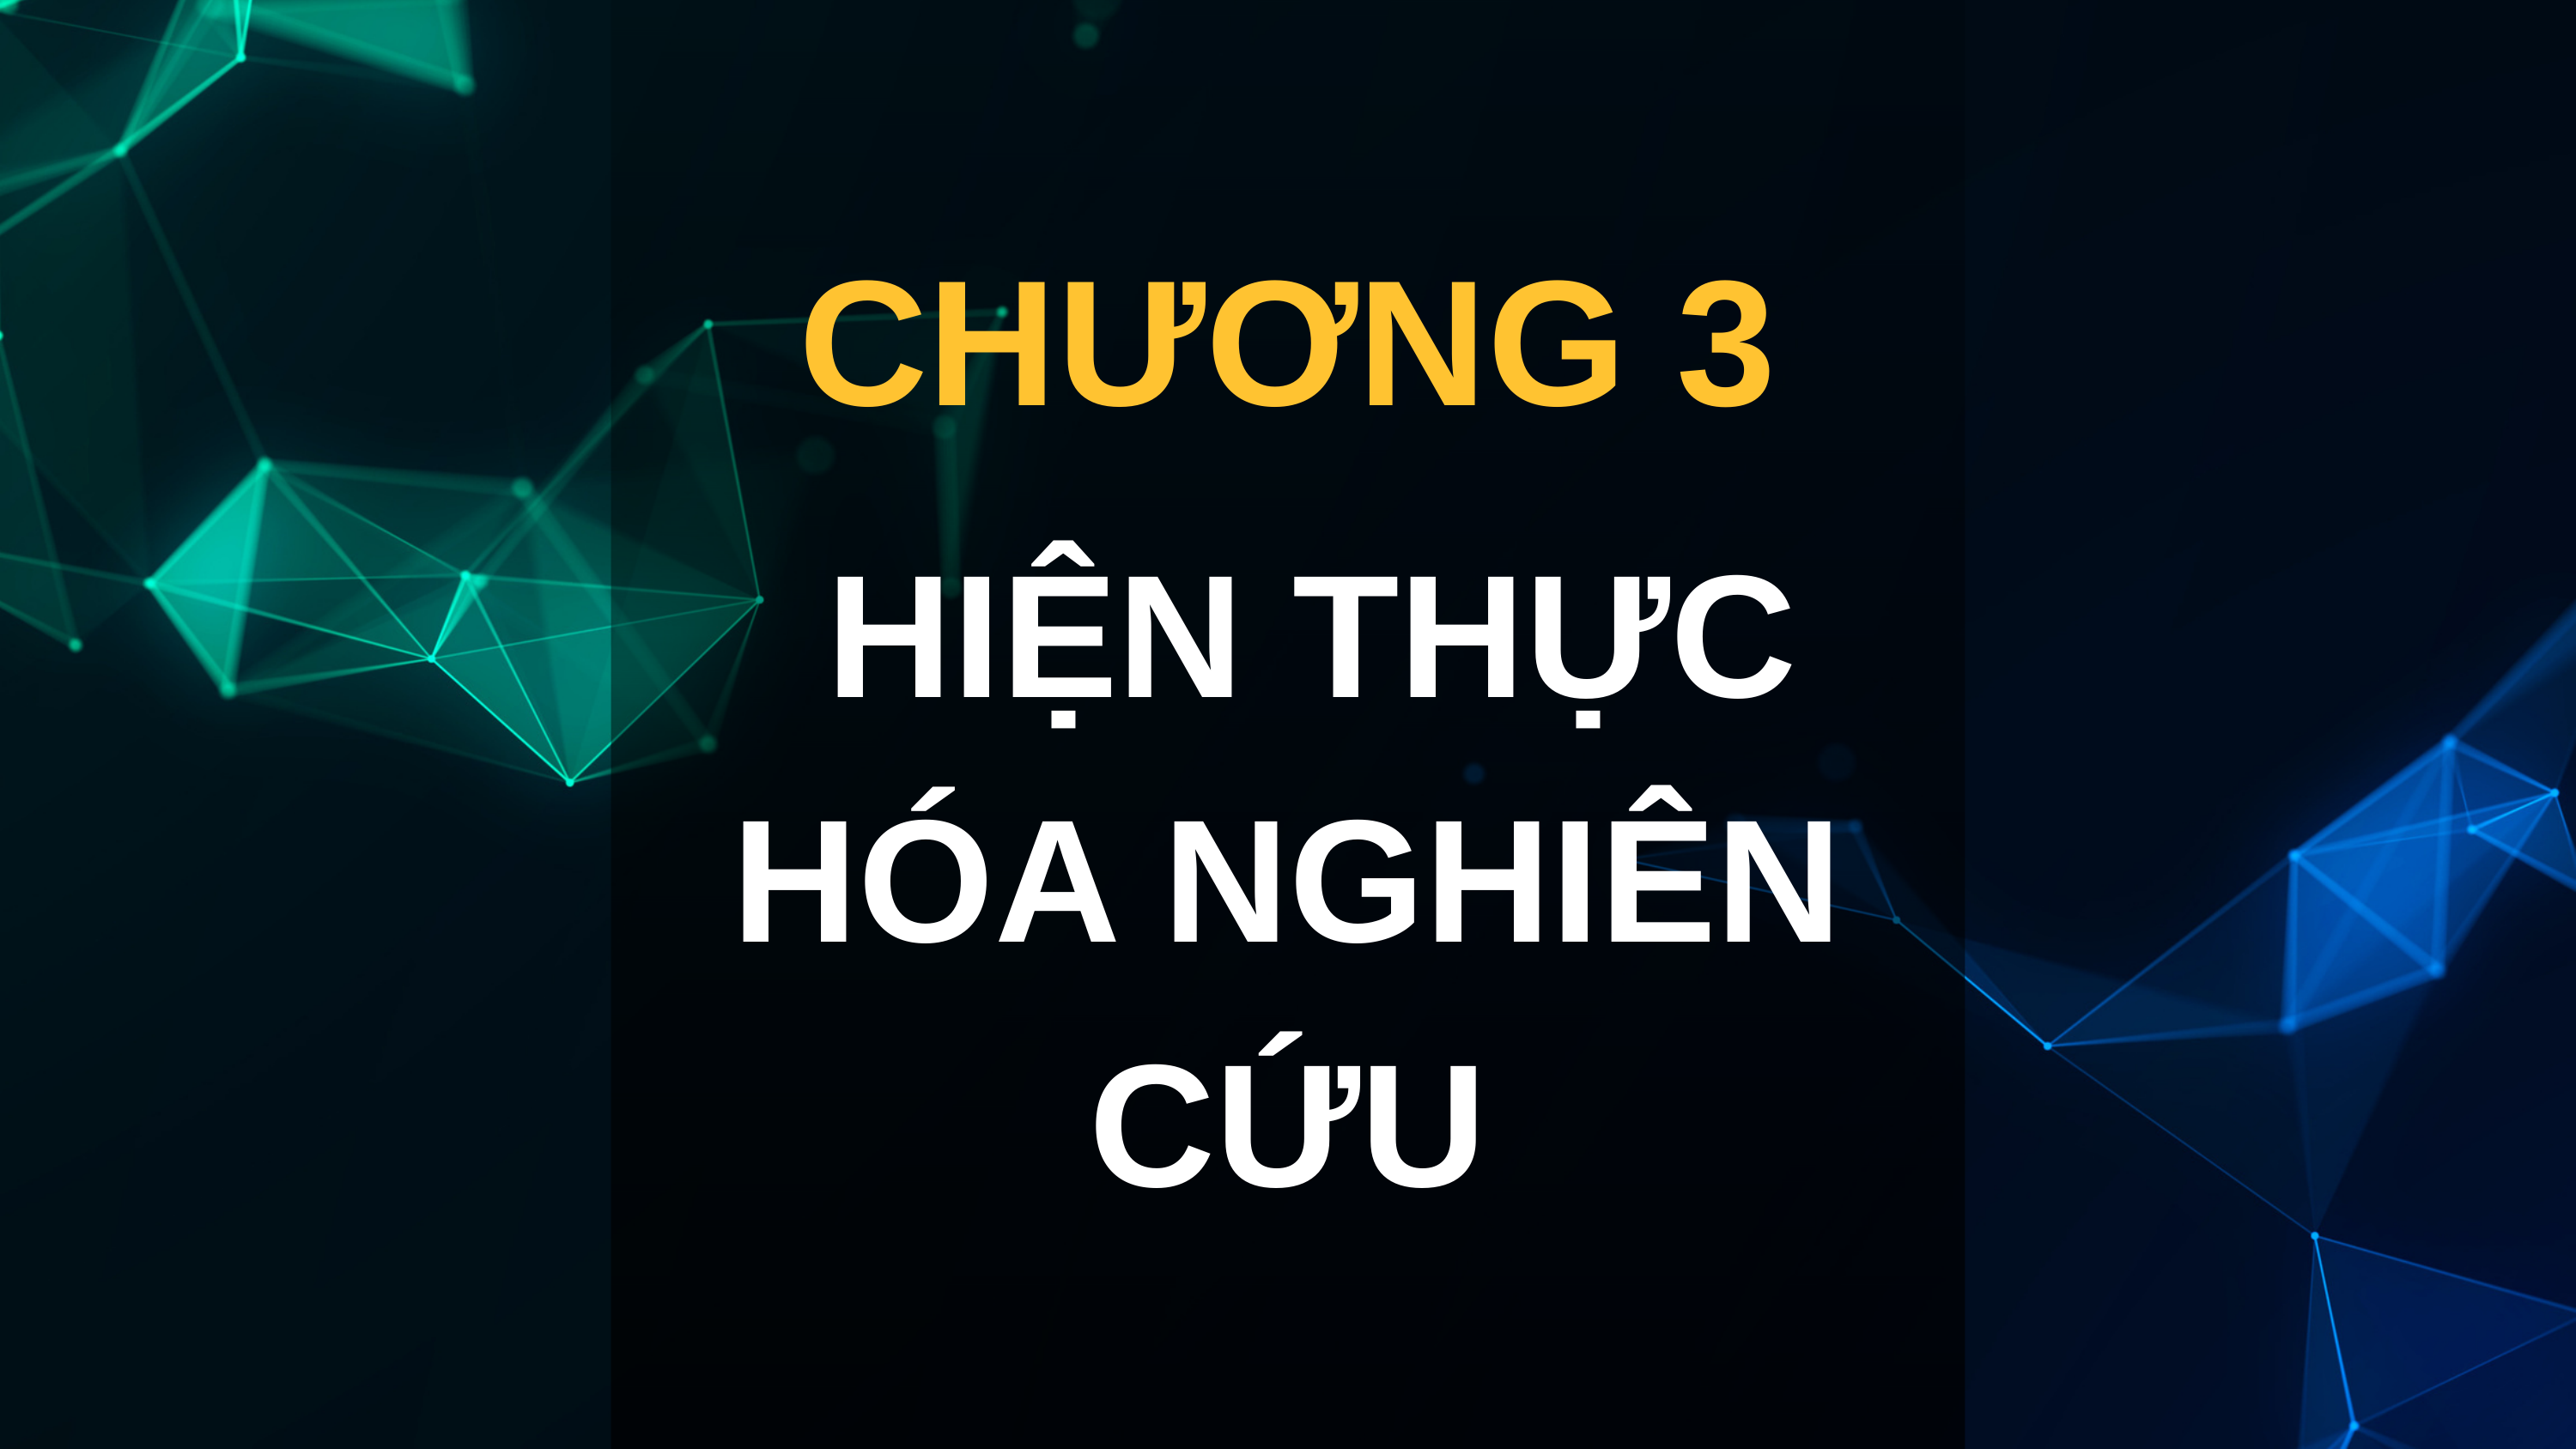

CHƯƠNG 3

 HIỆN THỰC HÓA NGHIÊN CỨU